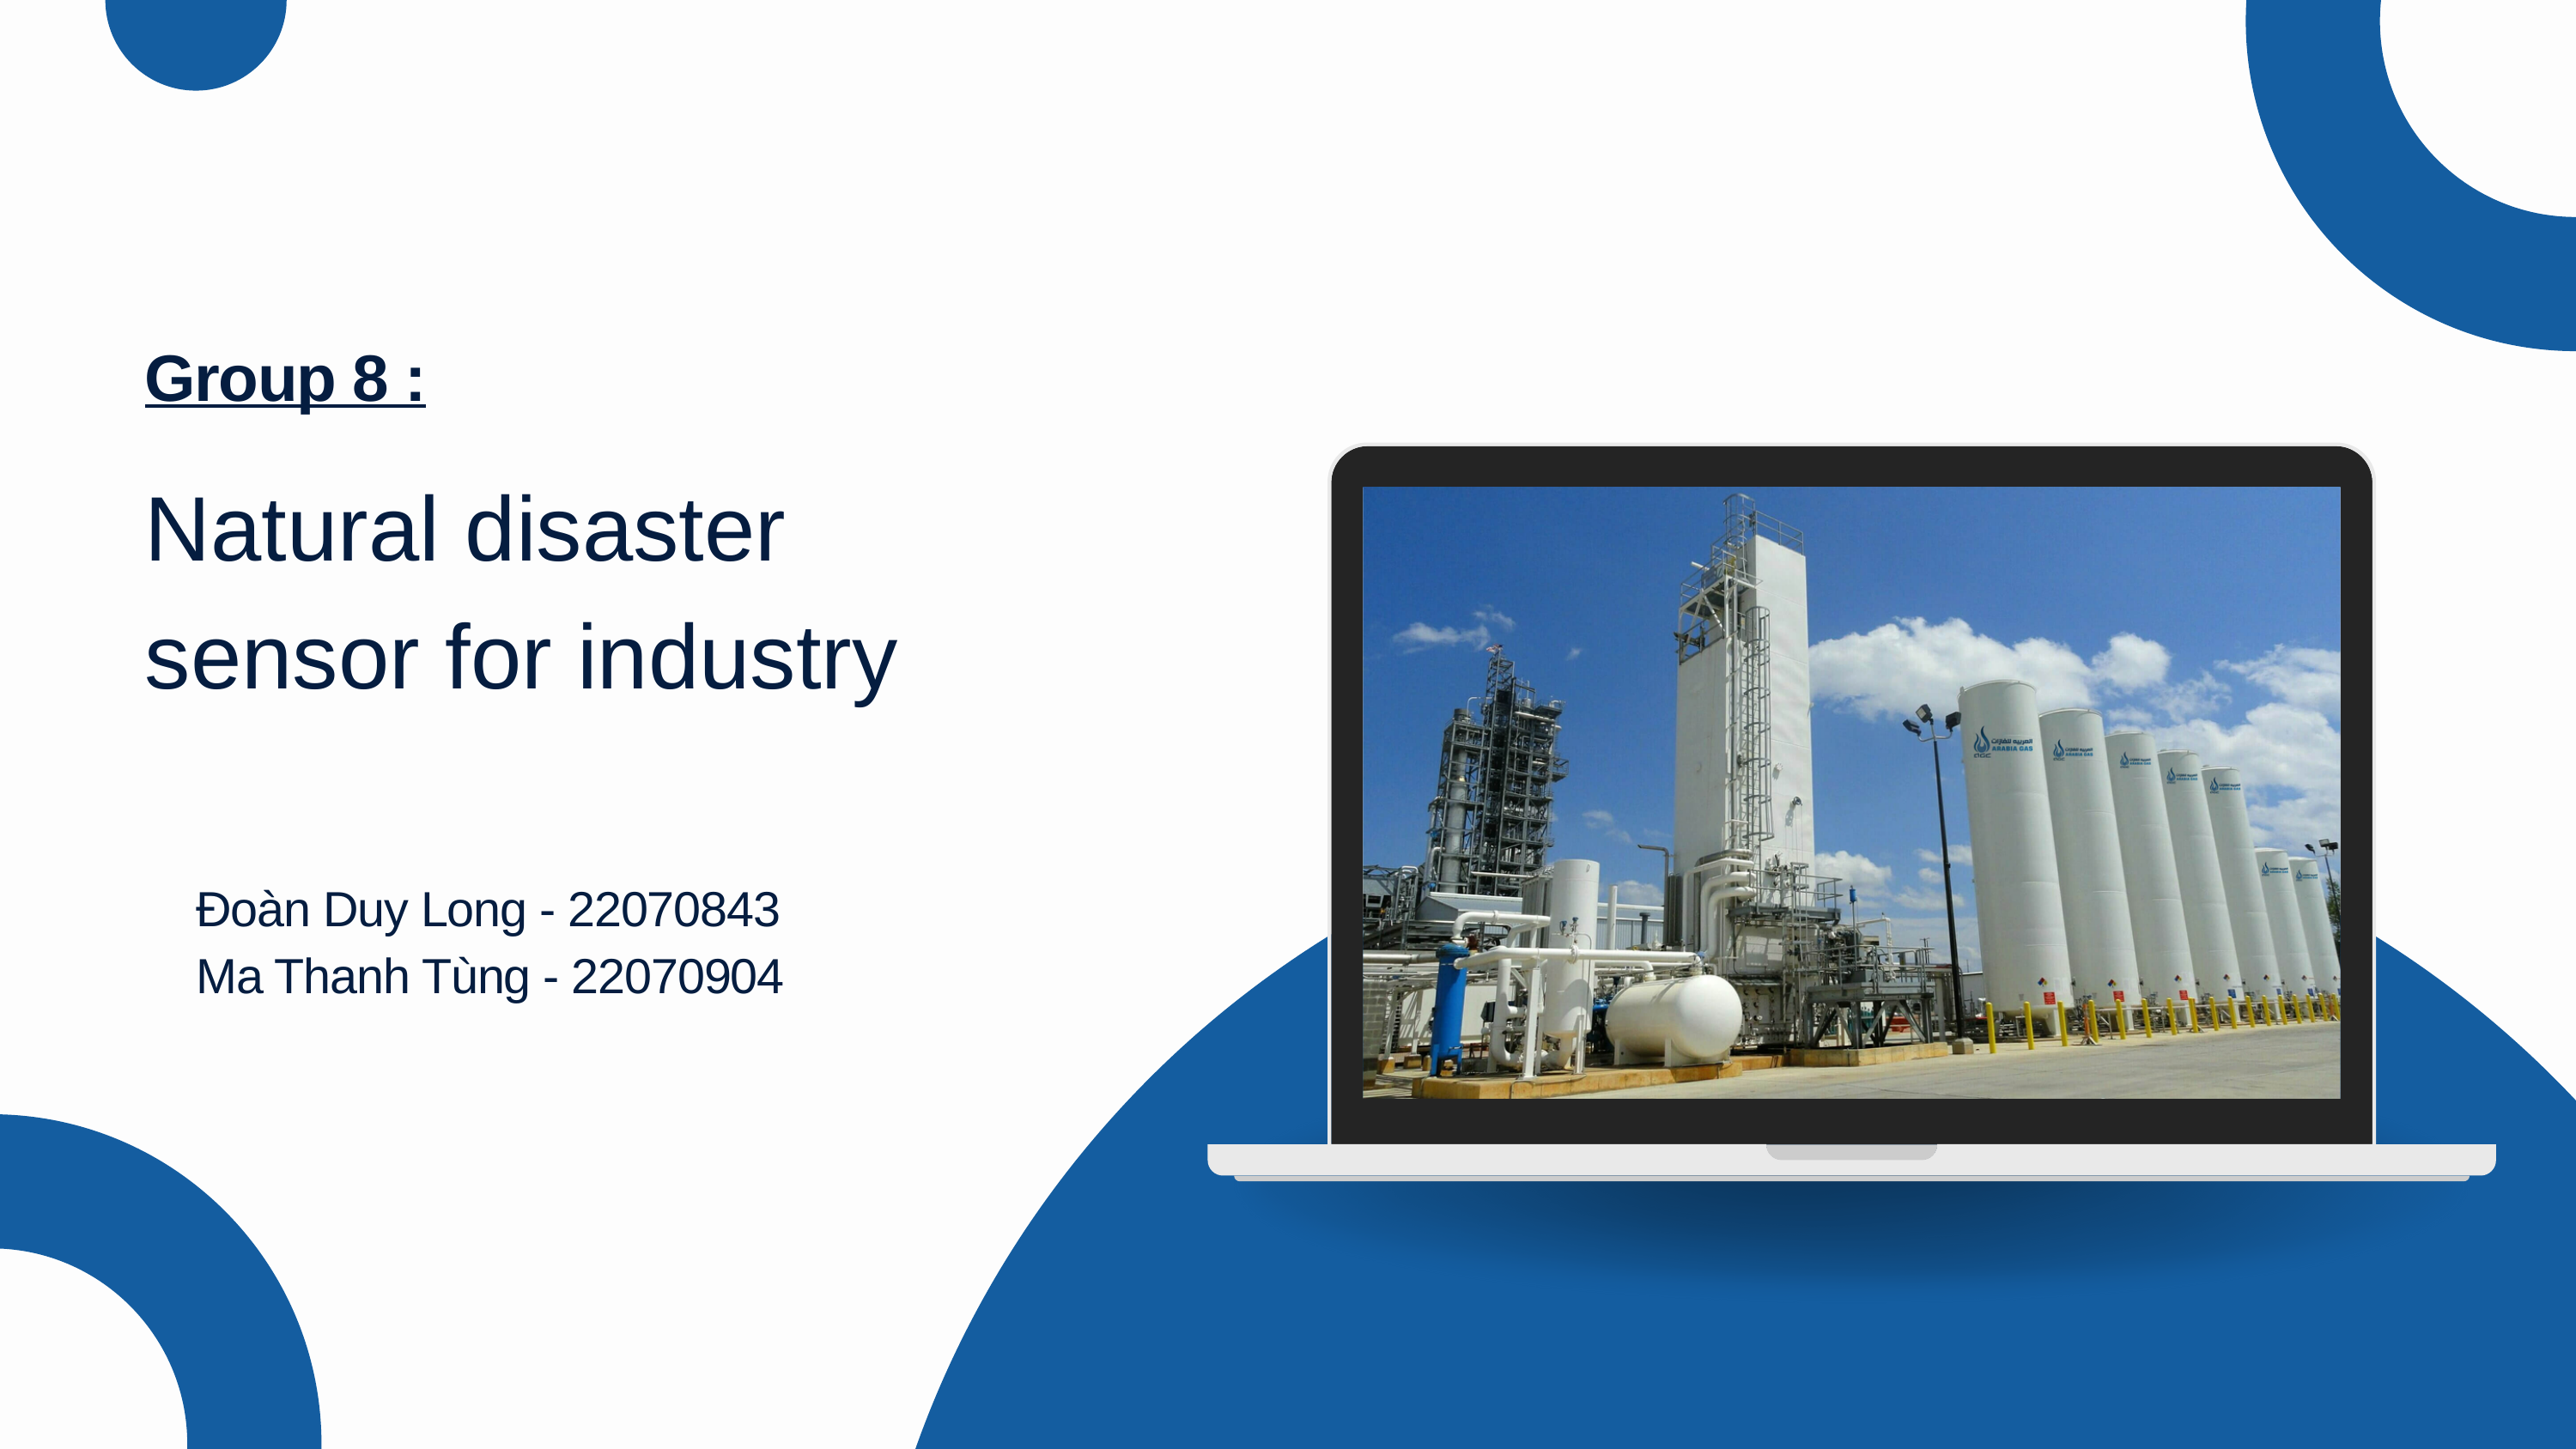

Group 8 :

Natural disaster sensor for industry

Đoàn Duy Long - 22070843
Ma Thanh Tùng - 22070904